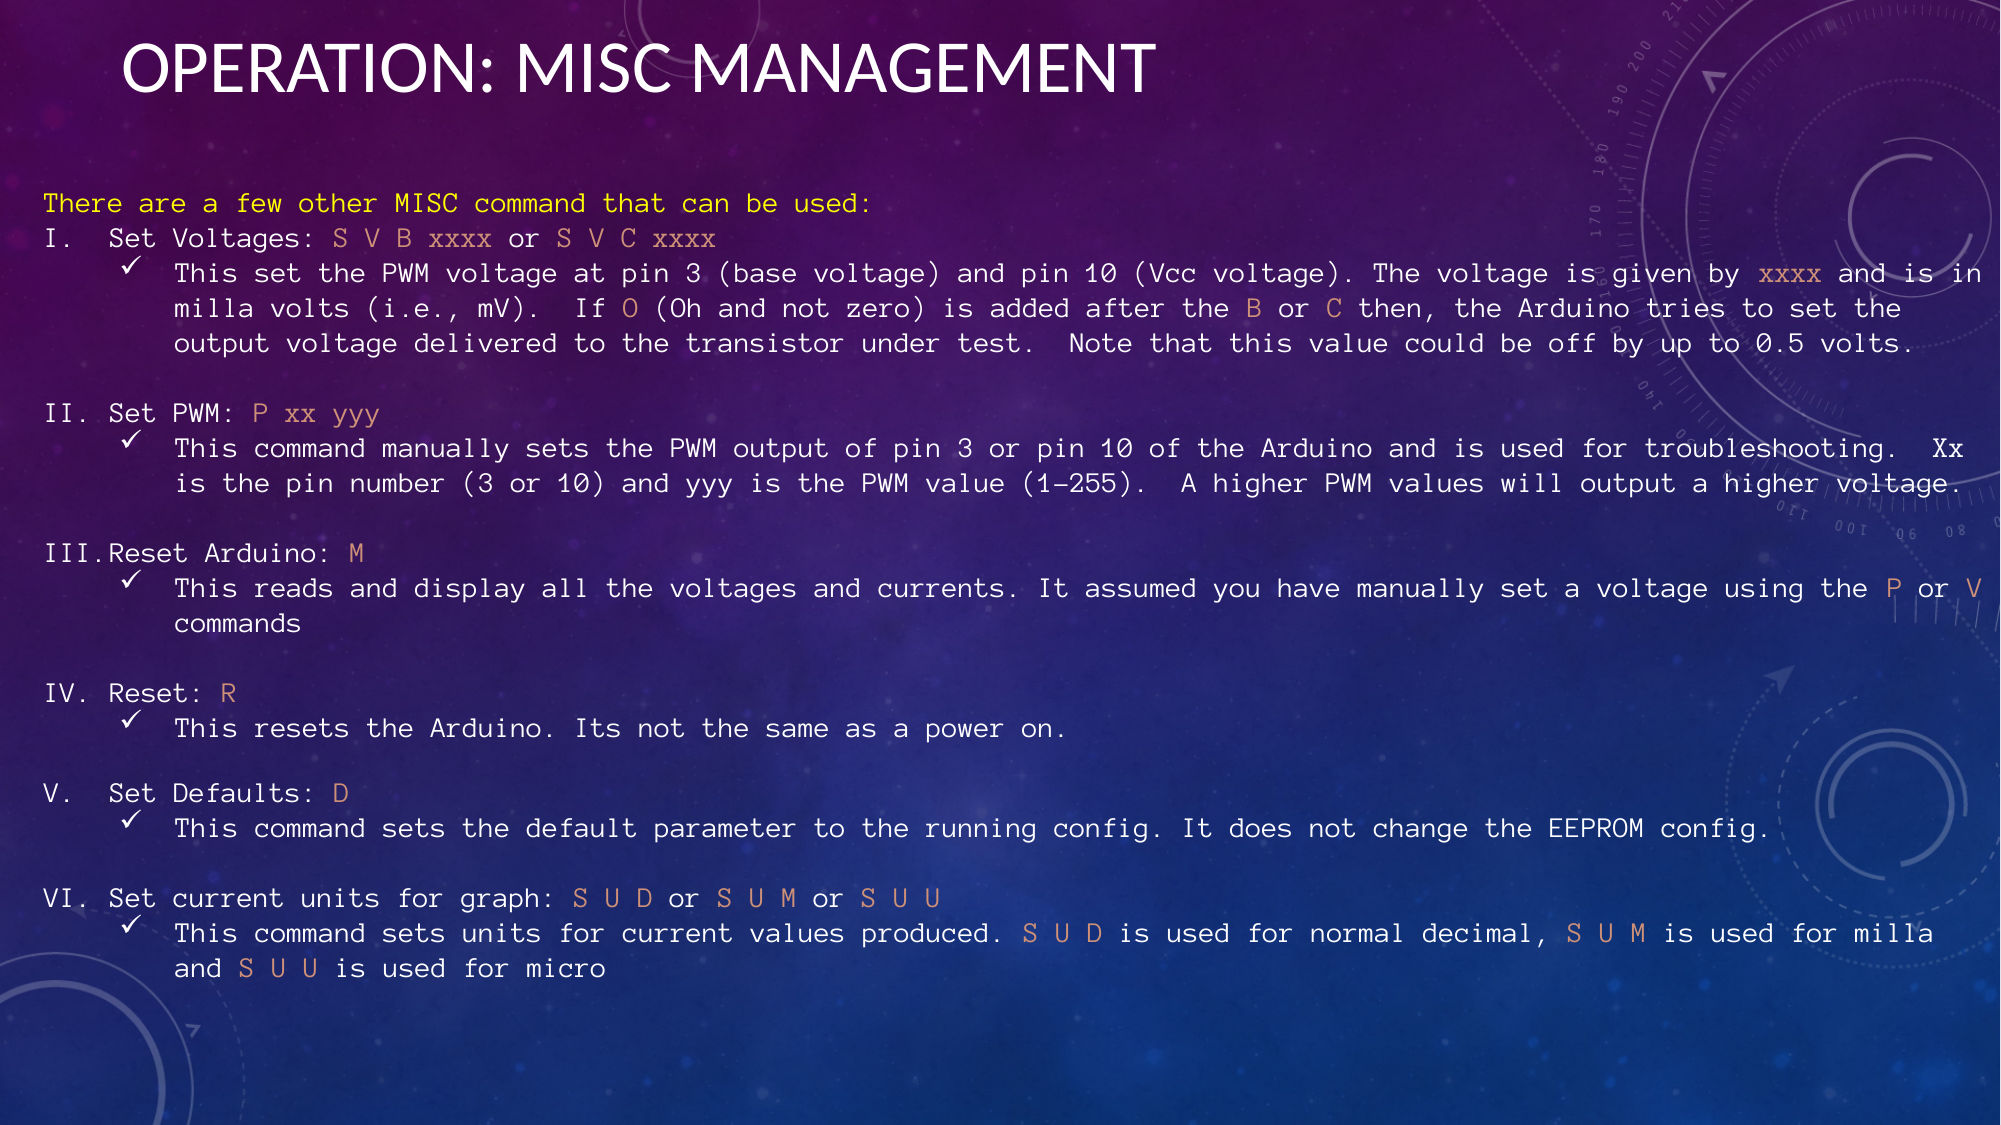

# Operation: MISC MANAGEMENT

There are a few other MISC command that can be used:
Set Voltages: S V B xxxx or S V C xxxx
This set the PWM voltage at pin 3 (base voltage) and pin 10 (Vcc voltage). The voltage is given by xxxx and is in milla volts (i.e., mV).  If O (Oh and not zero) is added after the B or C then, the Arduino tries to set the output voltage delivered to the transistor under test.  Note that this value could be off by up to 0.5 volts.

Set PWM: P xx yyy
This command manually sets the PWM output of pin 3 or pin 10 of the Arduino and is used for troubleshooting.  Xx is the pin number (3 or 10) and yyy is the PWM value (1-255).  A higher PWM values will output a higher voltage.

Reset Arduino: M
This reads and display all the voltages and currents. It assumed you have manually set a voltage using the P or V commands

Reset: R
This resets the Arduino. Its not the same as a power on.

Set Defaults: D
This command sets the default parameter to the running config. It does not change the EEPROM config.

Set current units for graph: S U D or S U M or S U U
This command sets units for current values produced. S U D is used for normal decimal, S U M is used for milla and S U U is used for micro